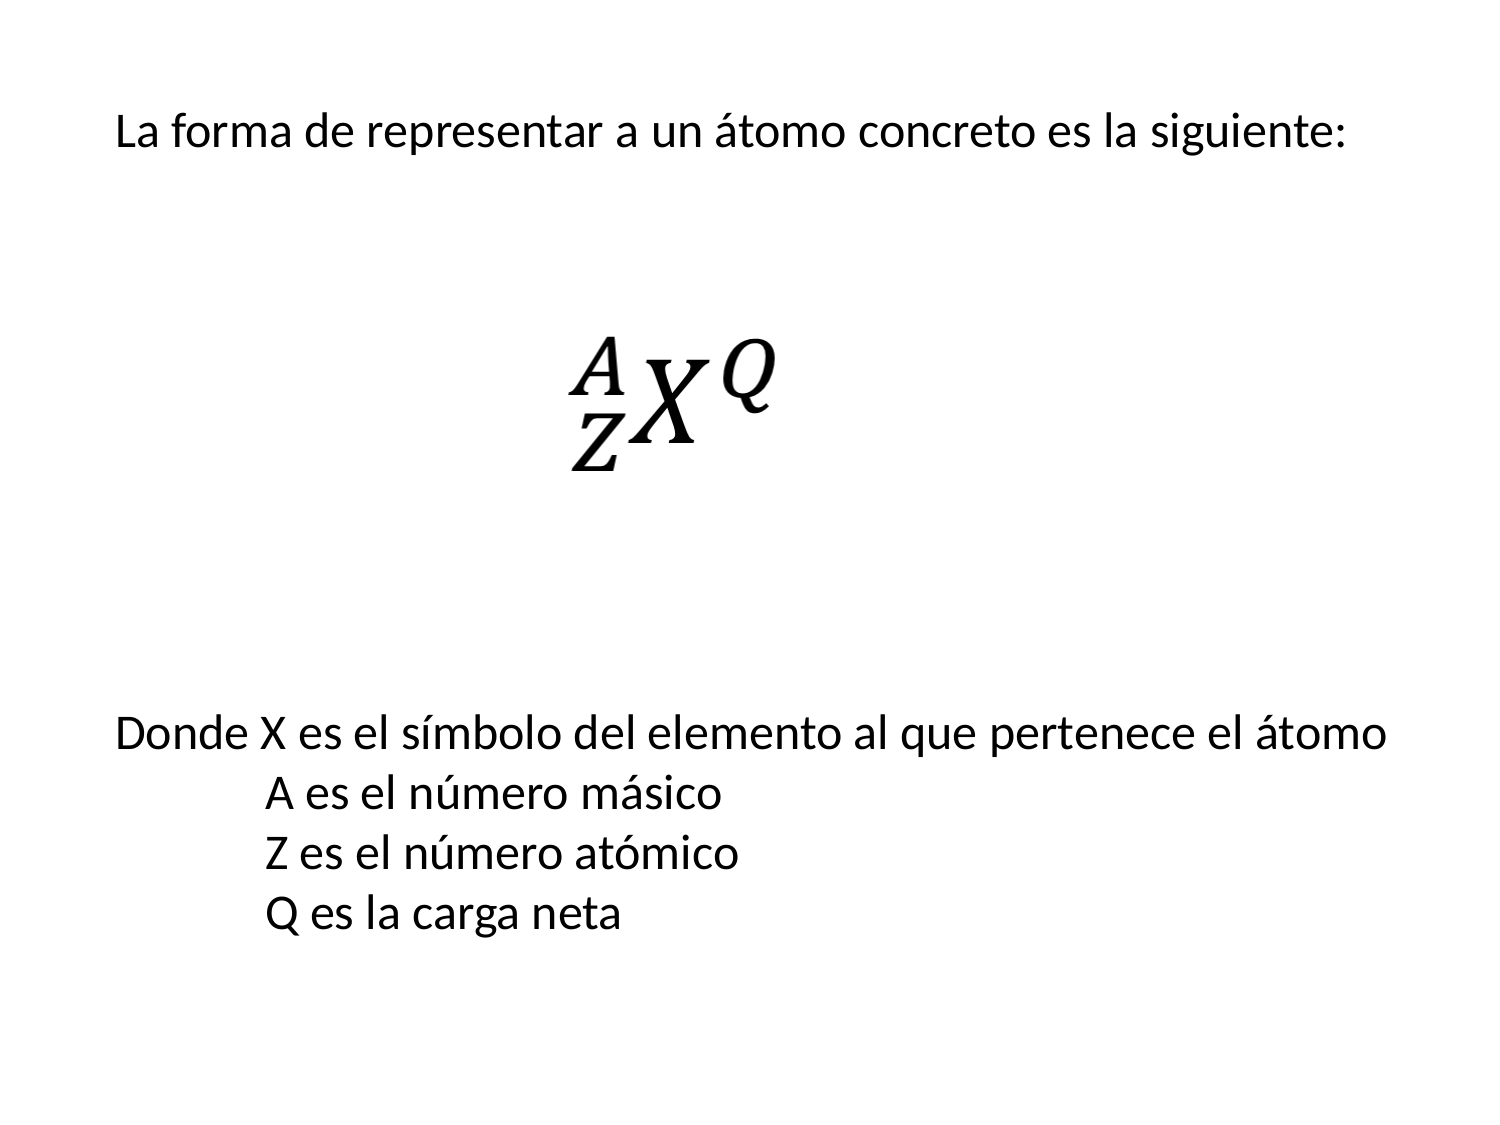

La forma de representar a un átomo concreto es la siguiente:

Donde X es el símbolo del elemento al que pertenece el átomo
	A es el número másico
	Z es el número atómico
	Q es la carga neta